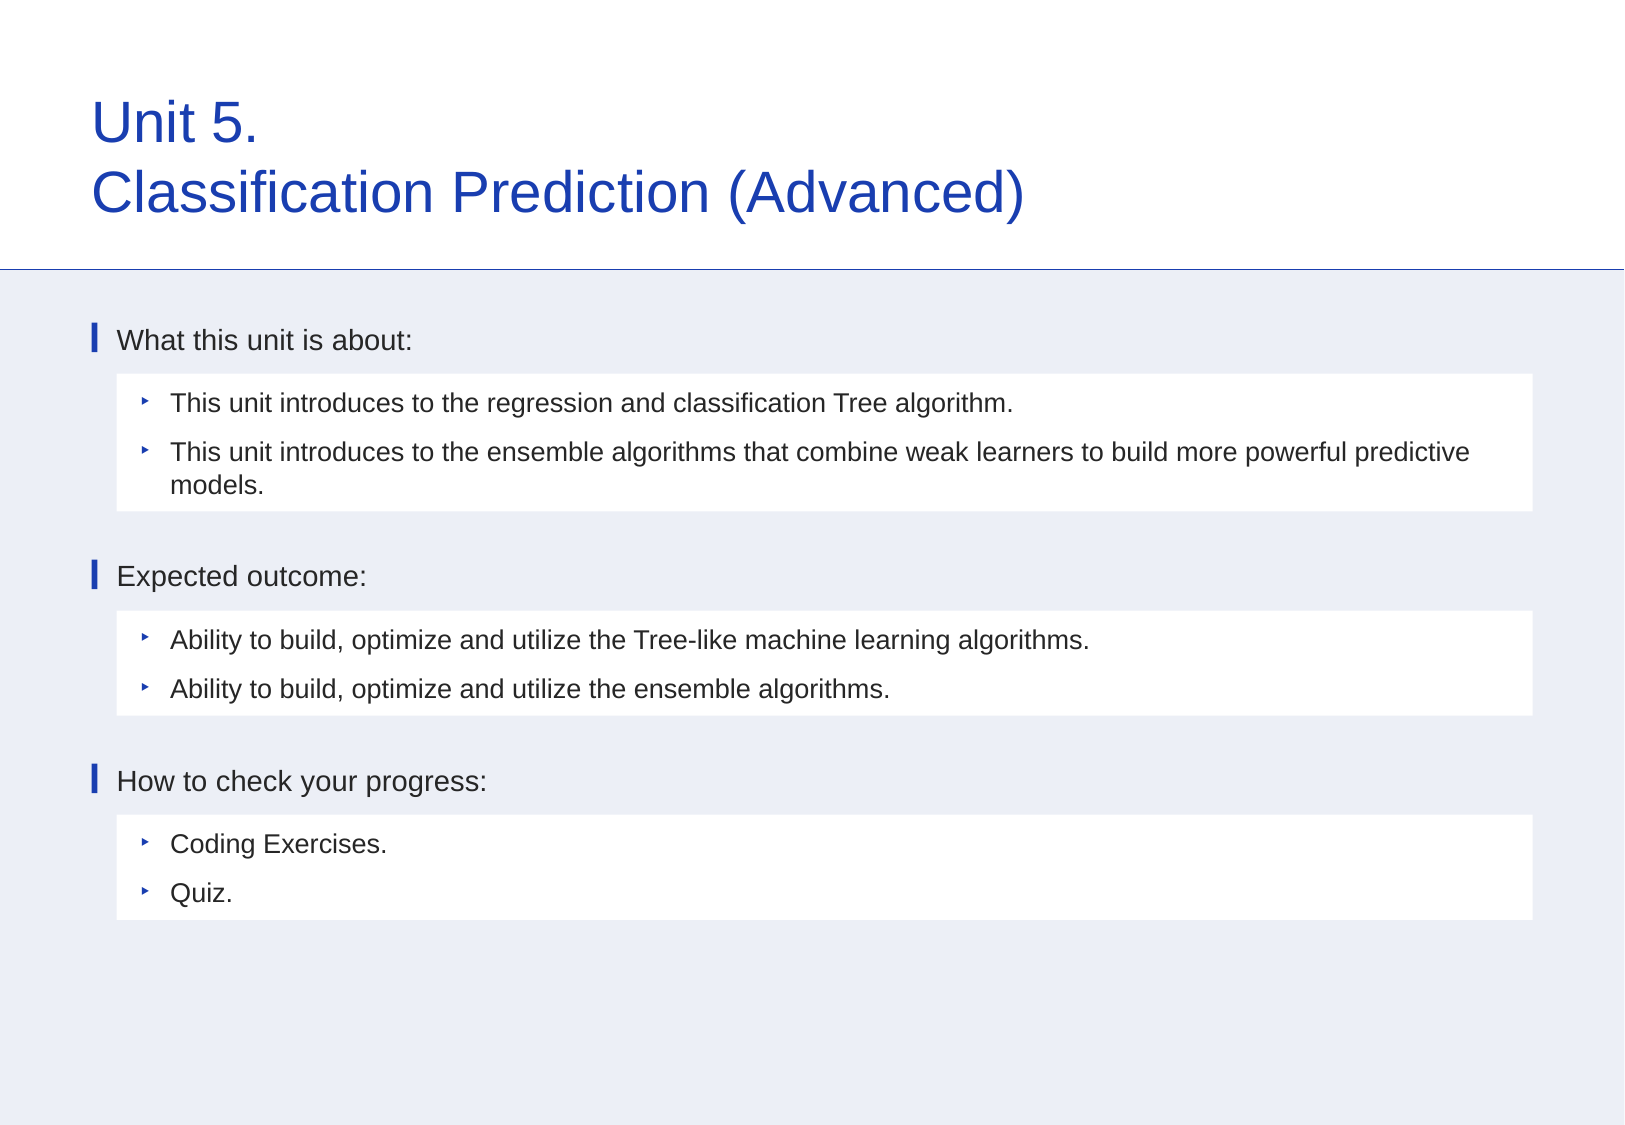

Unit 5.
Classification Prediction (Advanced)

What this unit is about:

This unit introduces to the regression and classification Tree algorithm.
This unit introduces to the ensemble algorithms that combine weak learners to build more powerful predictive models.
Expected outcome:

Ability to build, optimize and utilize the Tree-like machine learning algorithms.
Ability to build, optimize and utilize the ensemble algorithms.
How to check your progress:

Coding Exercises.
Quiz.